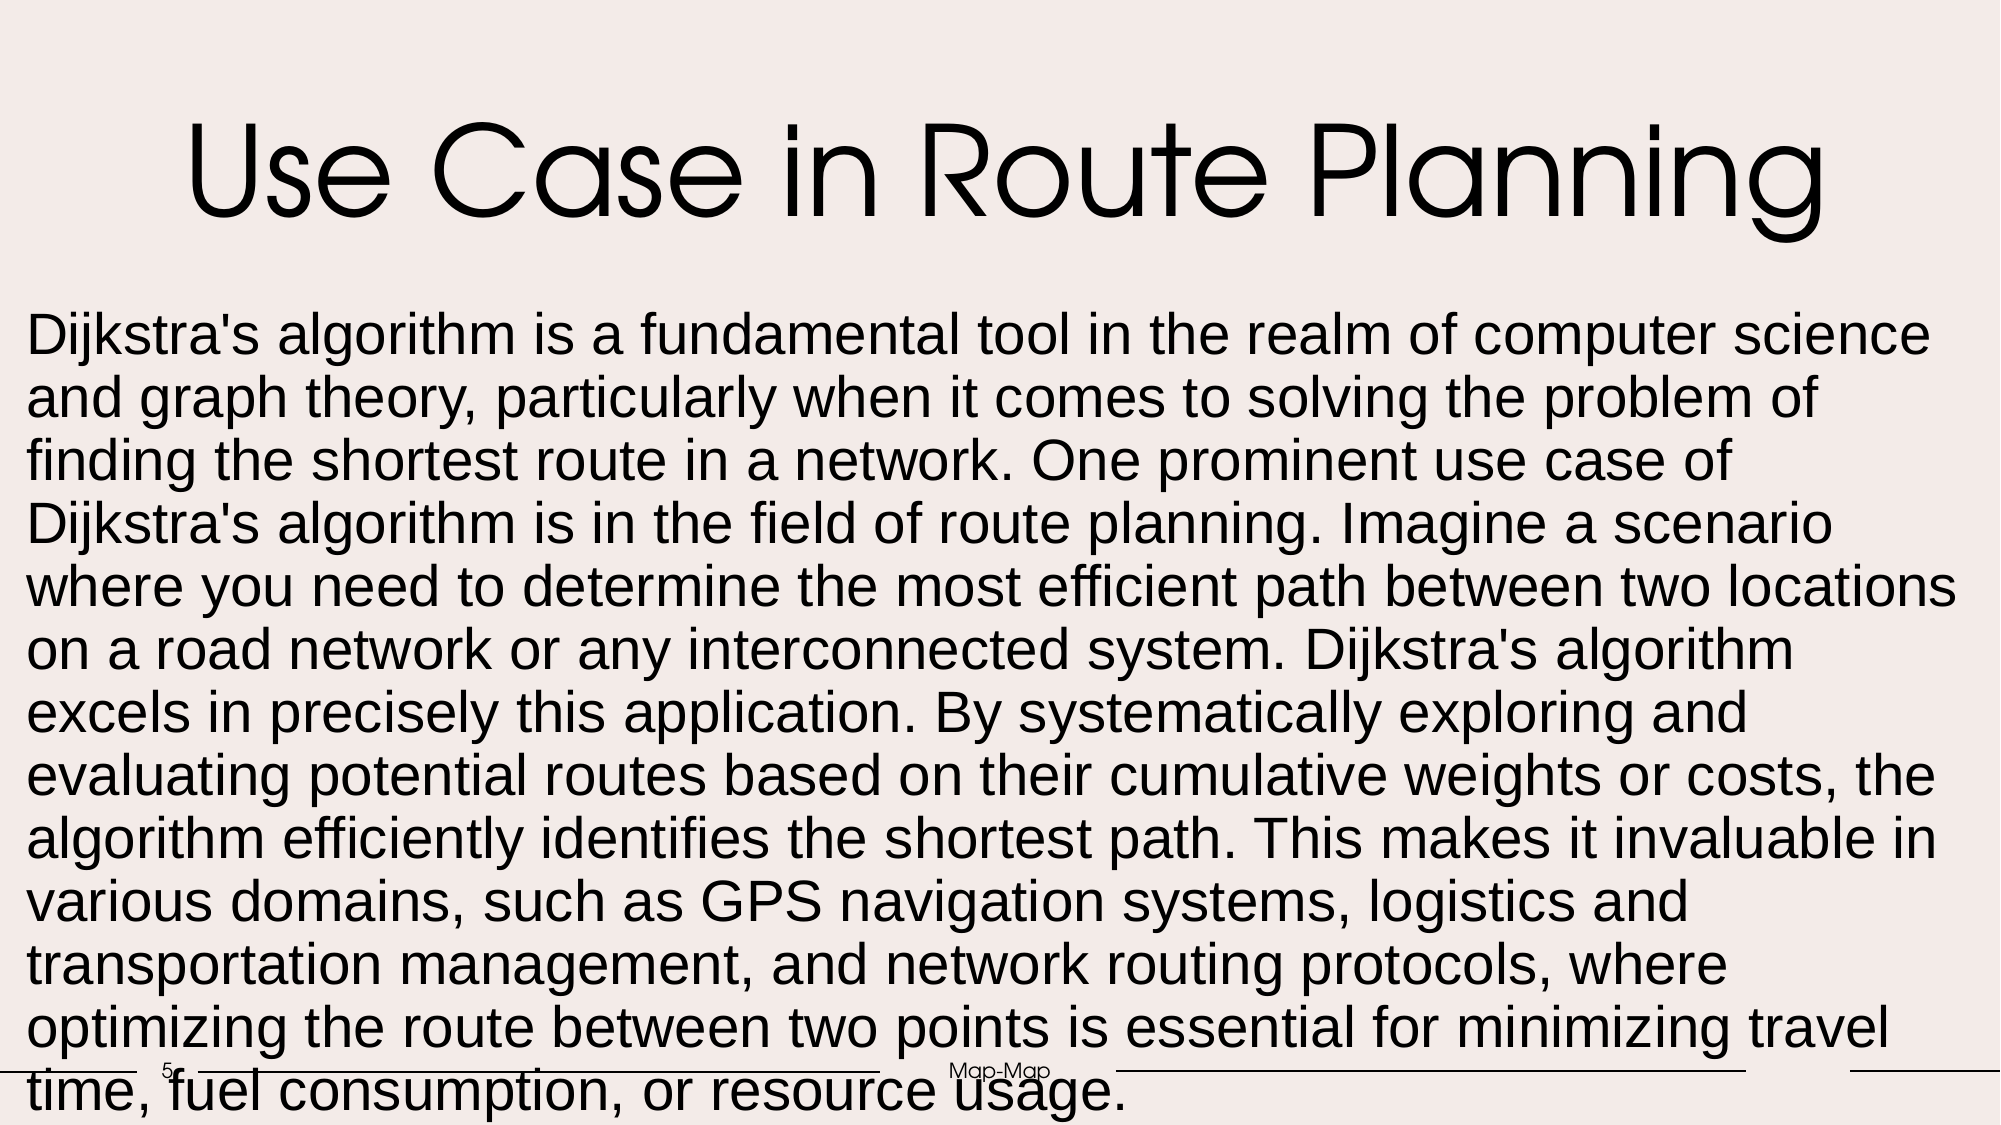

# Use Case in Route Planning
Dijkstra's algorithm is a fundamental tool in the realm of computer science and graph theory, particularly when it comes to solving the problem of finding the shortest route in a network. One prominent use case of Dijkstra's algorithm is in the field of route planning. Imagine a scenario where you need to determine the most efficient path between two locations on a road network or any interconnected system. Dijkstra's algorithm excels in precisely this application. By systematically exploring and evaluating potential routes based on their cumulative weights or costs, the algorithm efficiently identifies the shortest path. This makes it invaluable in various domains, such as GPS navigation systems, logistics and transportation management, and network routing protocols, where optimizing the route between two points is essential for minimizing travel time, fuel consumption, or resource usage.

5
Map-Map